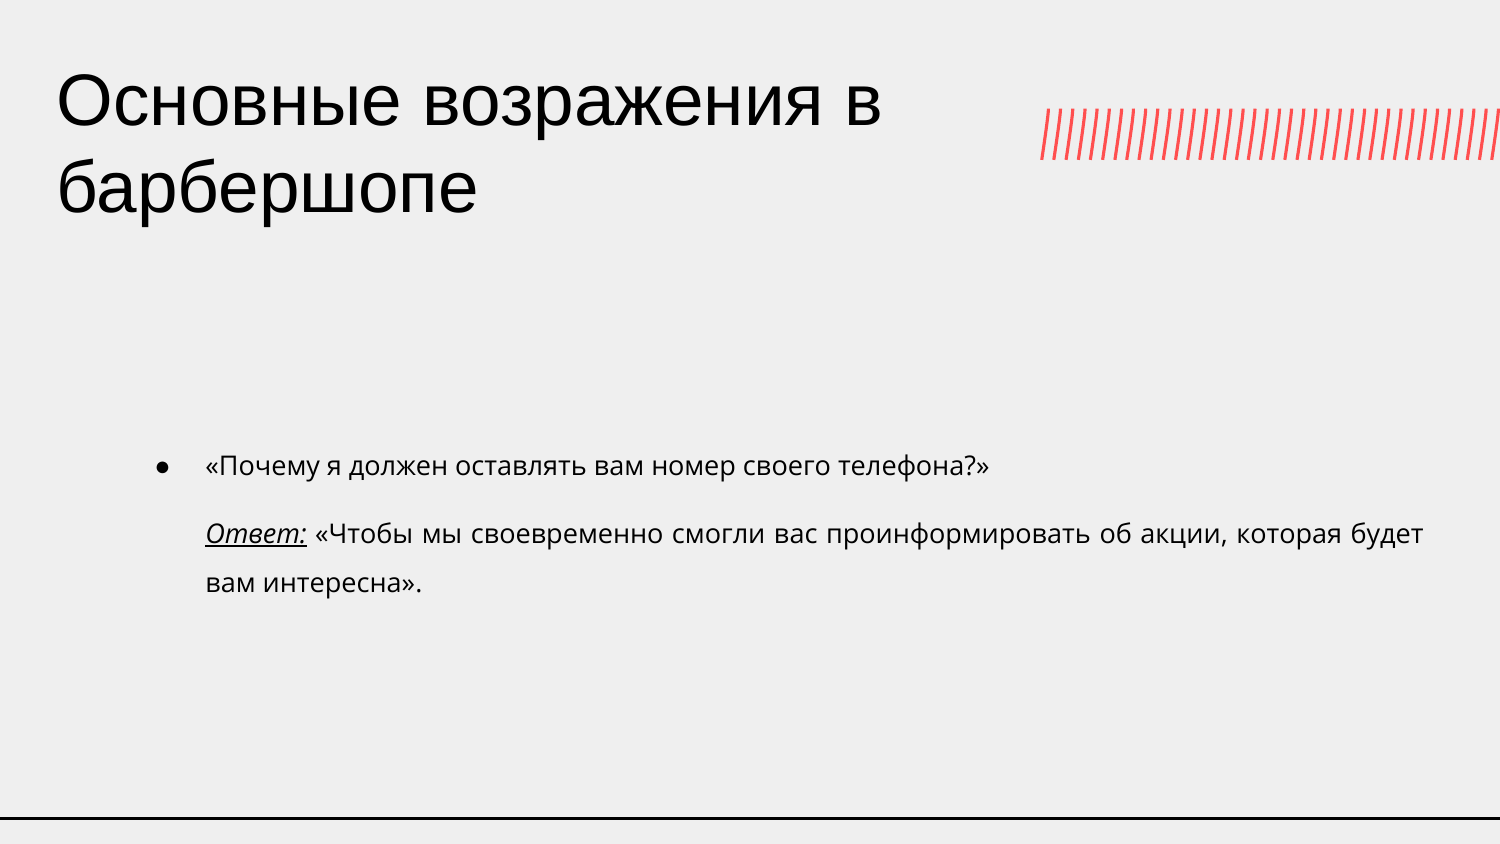

# Основные возражения в барбершопе

«Почему я должен оставлять вам номер своего телефона?»
Ответ: «Чтобы мы своевременно смогли вас проинформировать об акции, которая будет вам интересна».